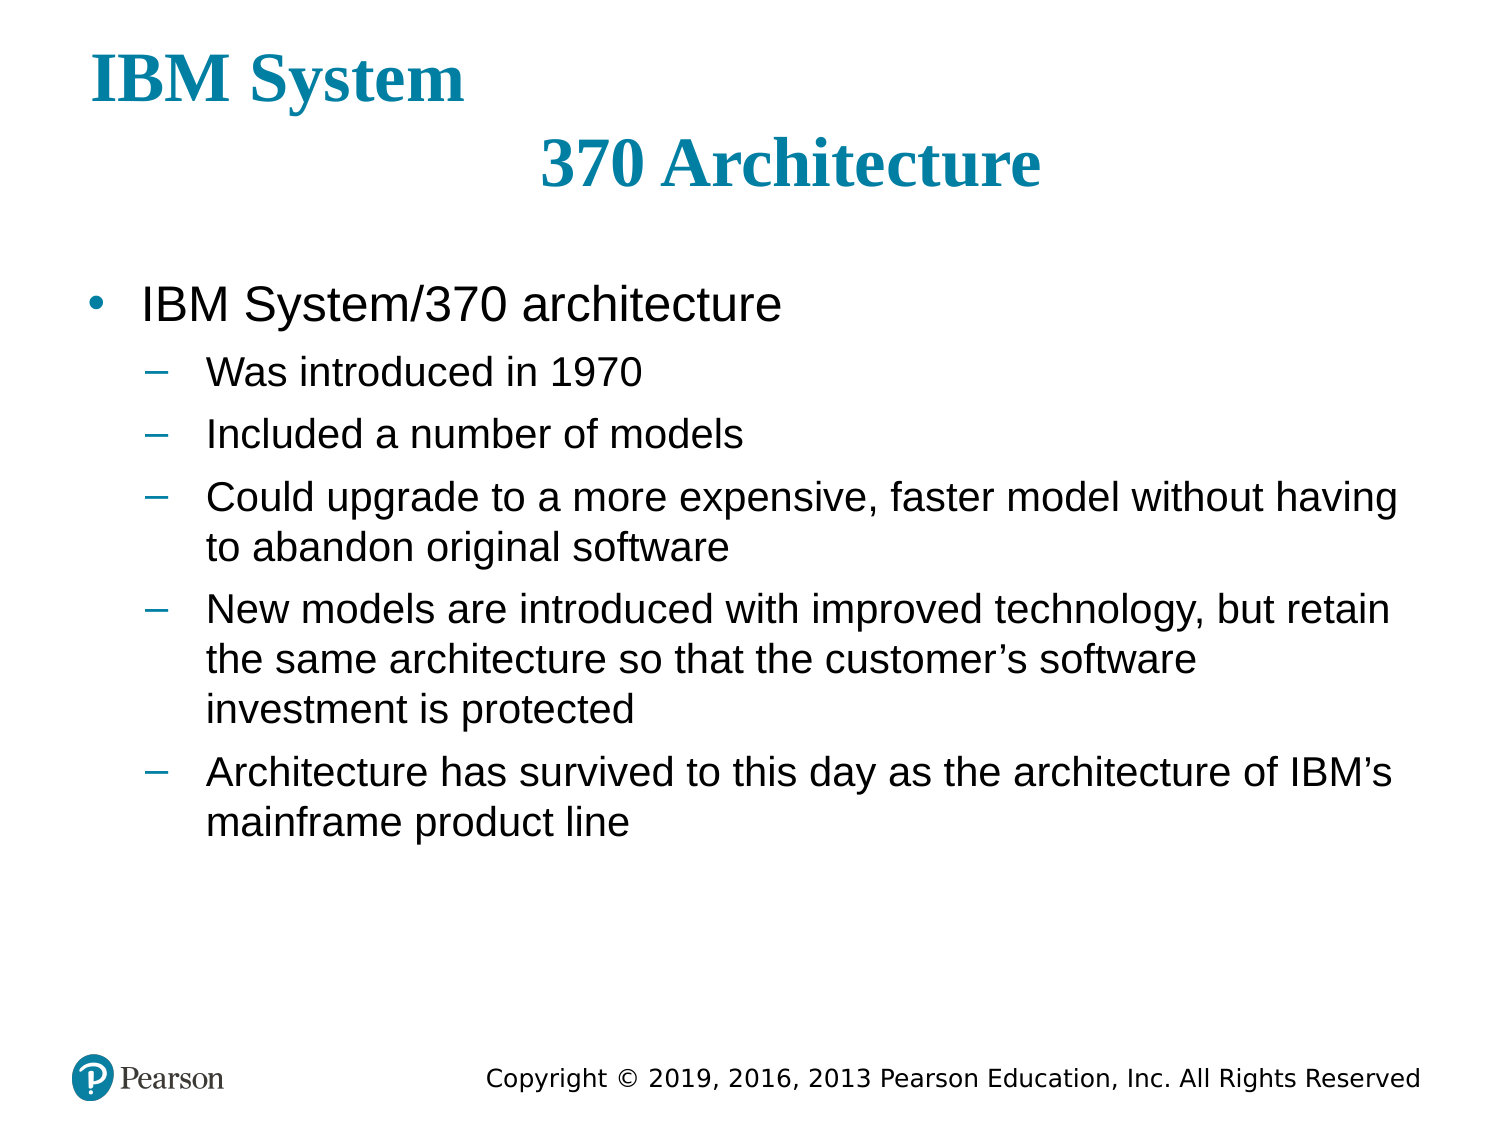

# IBM System 370 Architecture
IBM System/370 architecture
Was introduced in 1970
Included a number of models
Could upgrade to a more expensive, faster model without having to abandon original software
New models are introduced with improved technology, but retain the same architecture so that the customer’s software investment is protected
Architecture has survived to this day as the architecture of IBM’s mainframe product line